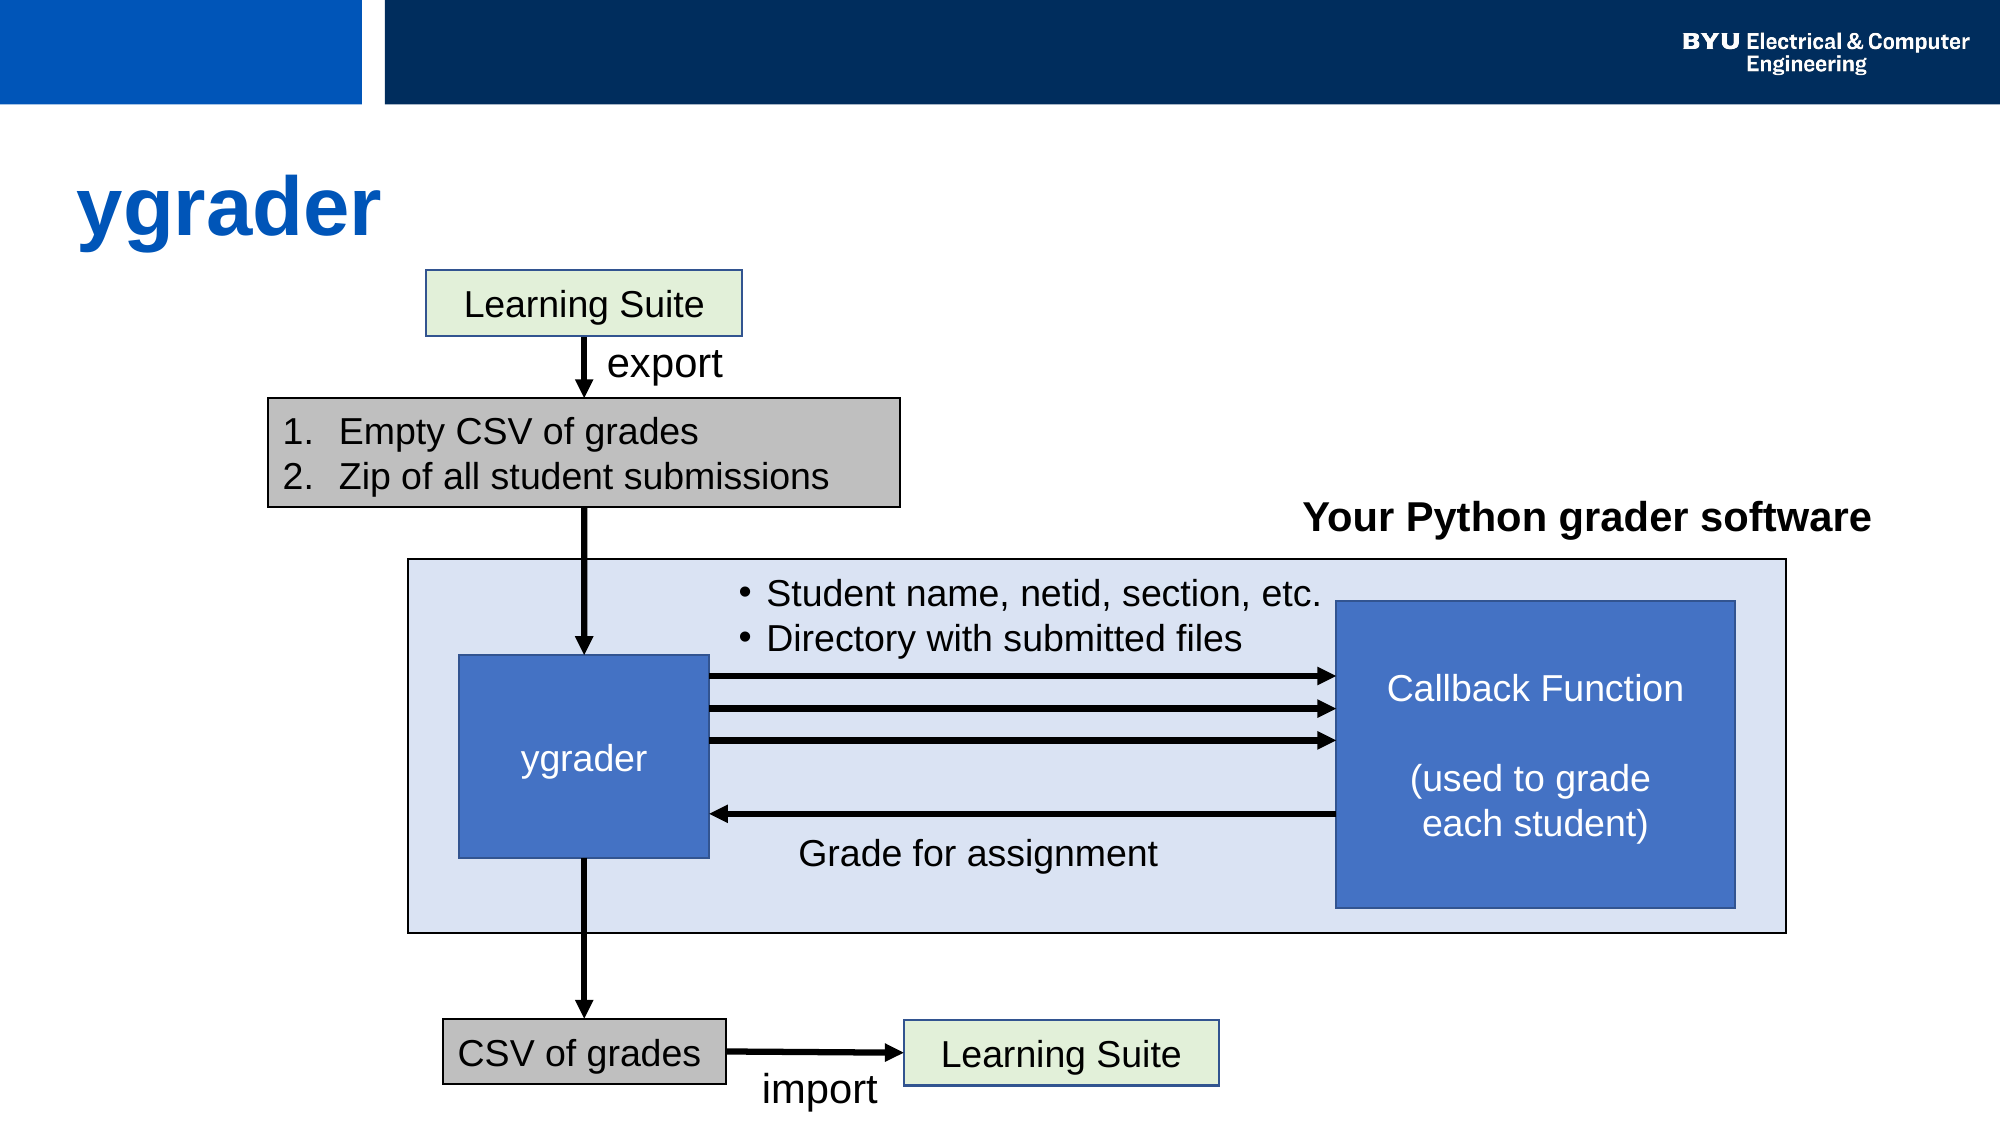

# ygrader
Learning Suite
export
Empty CSV of grades
Zip of all student submissions
Your Python grader software

Student name, netid, section, etc.
Directory with submitted files
Callback Function

(used to grade
each student)
ygrader
Grade for assignment
CSV of grades
Learning Suite
import